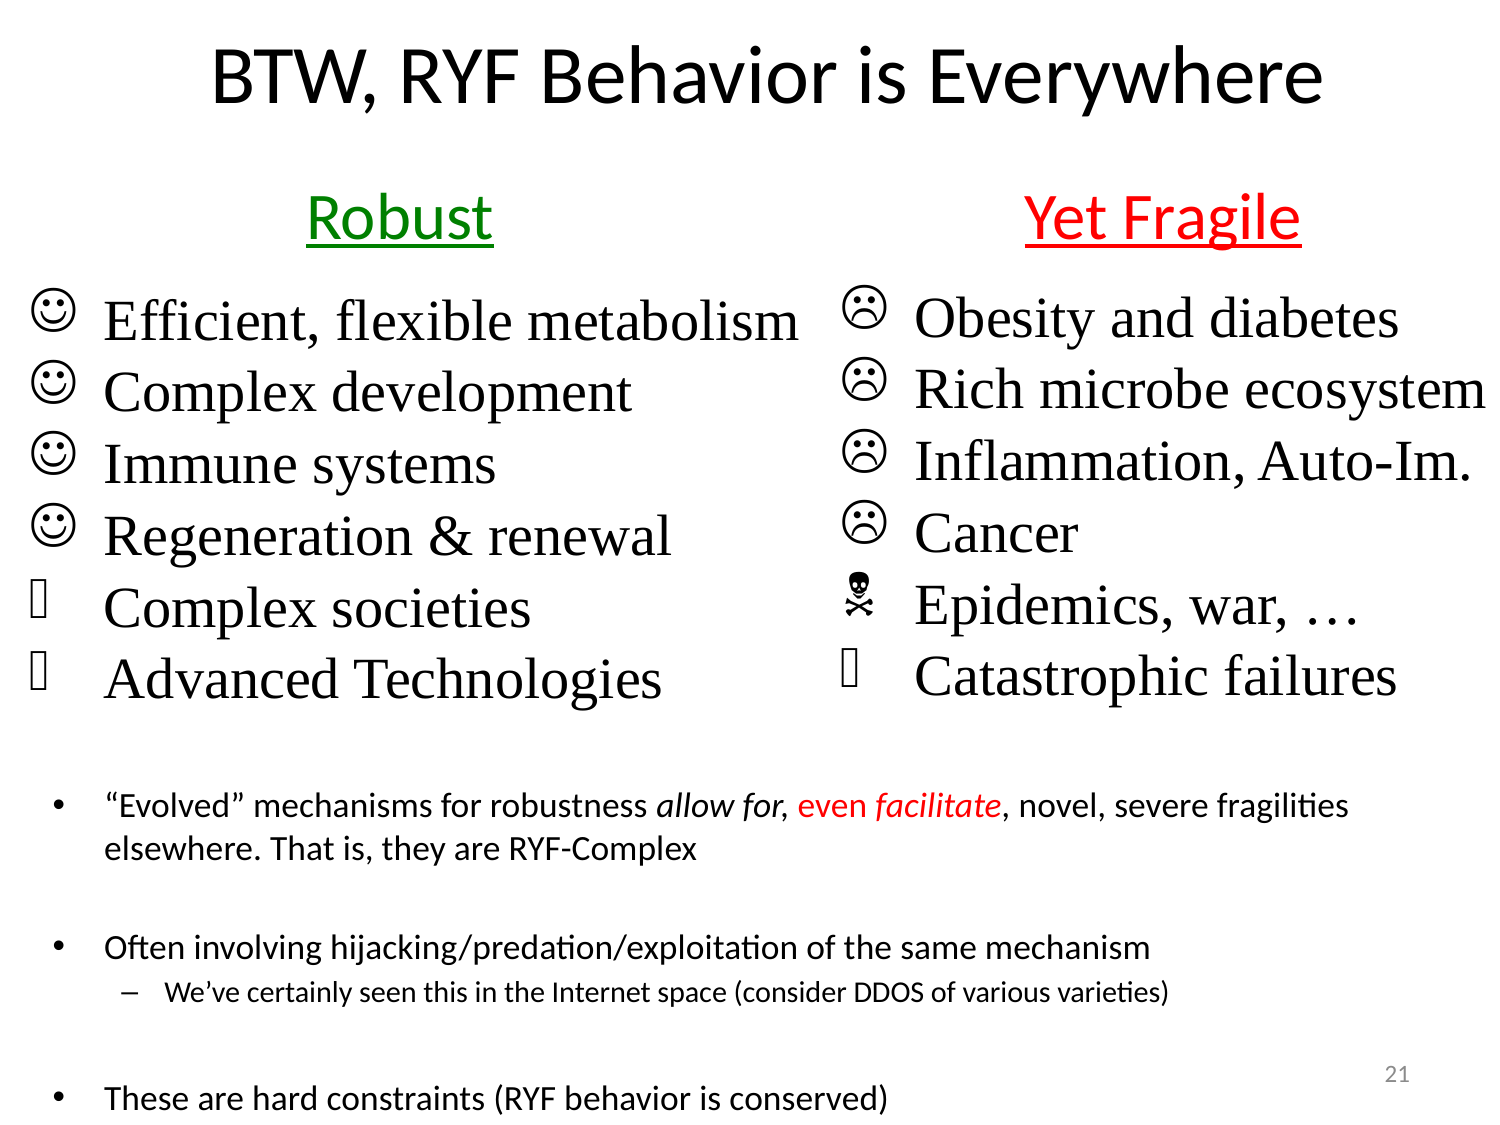

BTW, RYF Behavior is Everywhere
# Robust
Yet Fragile
Obesity and diabetes
Rich microbe ecosystem
Inflammation, Auto-Im.
Cancer
Epidemics, war, …
Catastrophic failures
Efficient, flexible metabolism
Complex development and
Immune systems
Regeneration & renewal
Complex societies
Advanced Technologies
“Evolved” mechanisms for robustness allow for, even facilitate, novel, severe fragilities elsewhere. That is, they are RYF-Complex

Often involving hijacking/predation/exploitation of the same mechanism
We’ve certainly seen this in the Internet space (consider DDOS of various varieties)

These are hard constraints (RYF behavior is conserved)
21